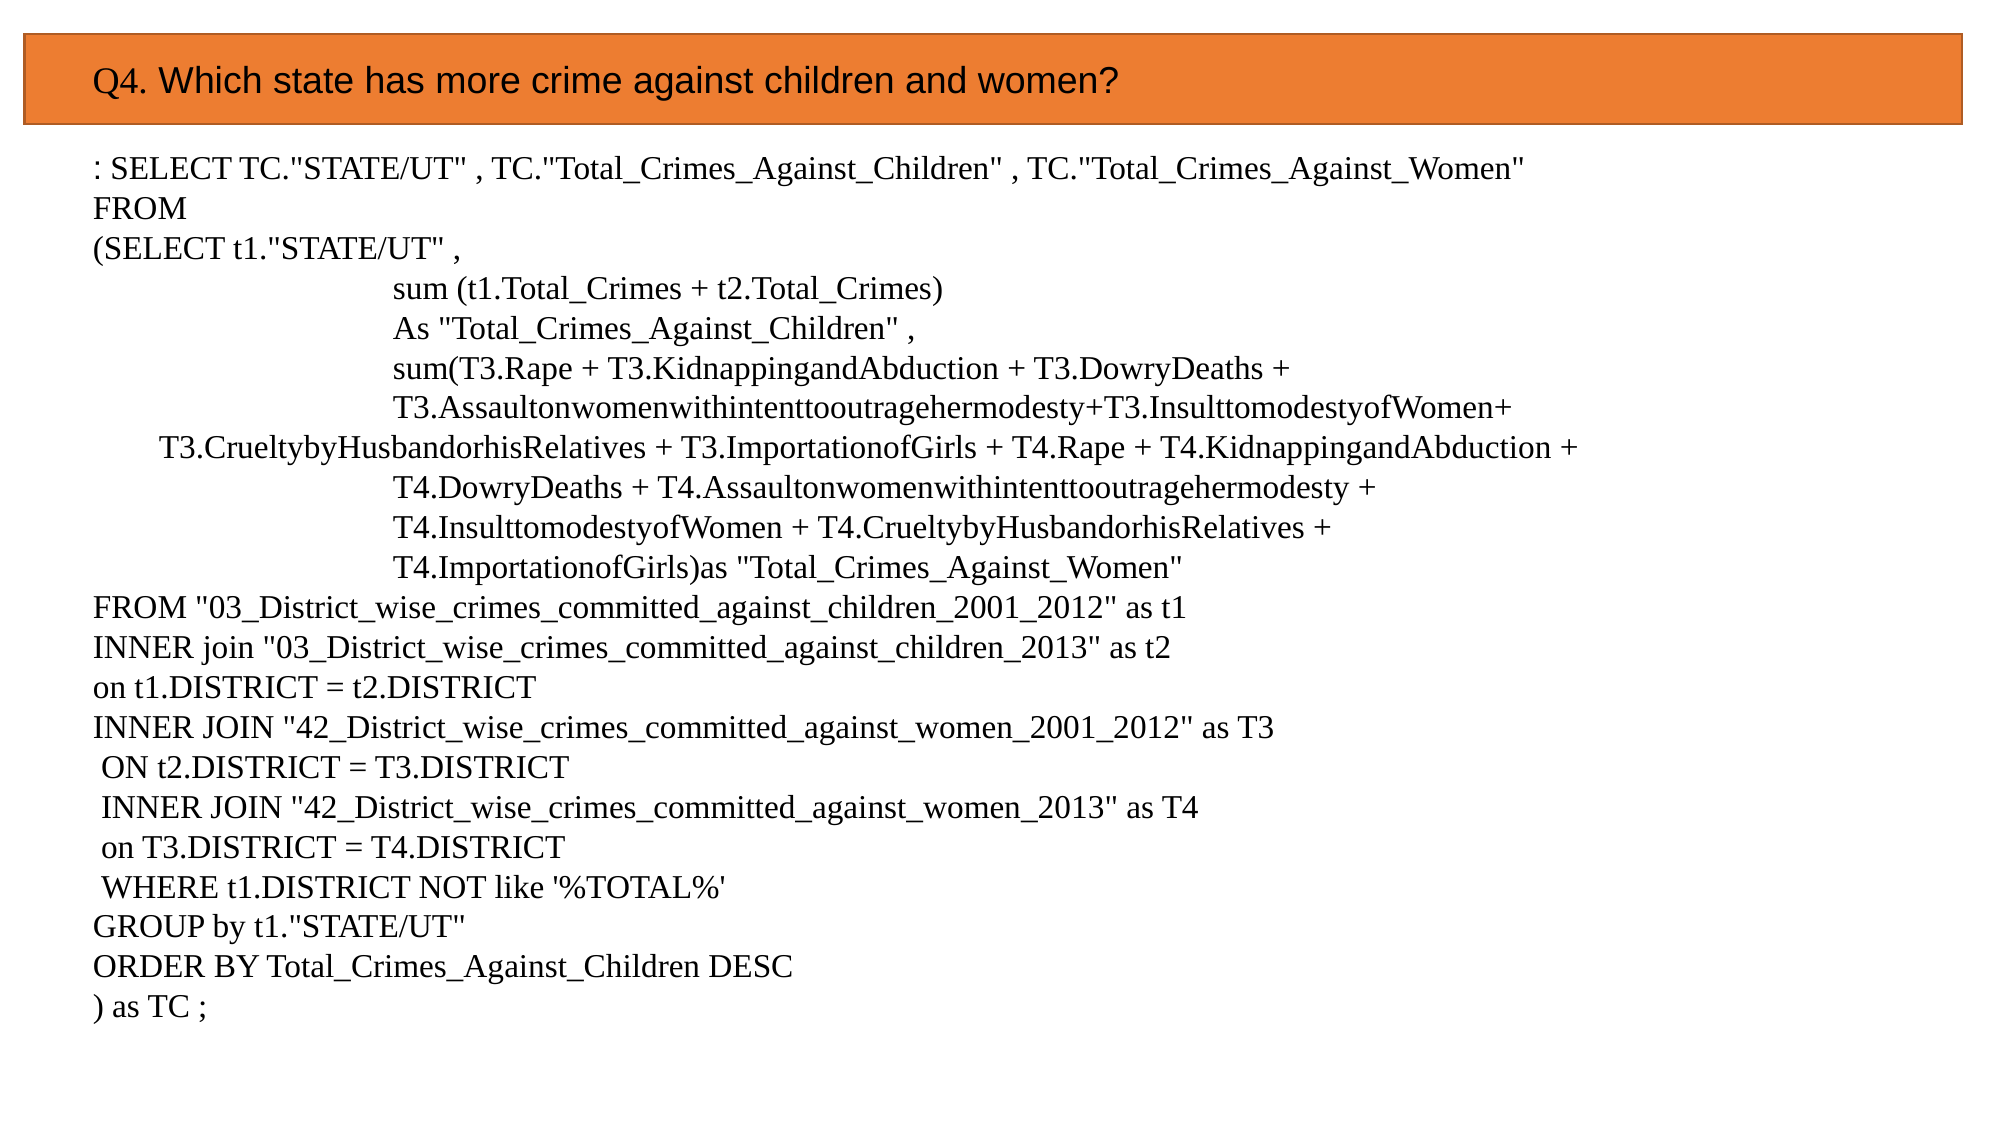

Q4. Which state has more crime against children and women?
: SELECT TC."STATE/UT" , TC."Total_Crimes_Against_Children" , TC."Total_Crimes_Against_Women"
FROM
(SELECT t1."STATE/UT" ,
		sum (t1.Total_Crimes + t2.Total_Crimes)
		As "Total_Crimes_Against_Children" ,
		sum(T3.Rape + T3.KidnappingandAbduction + T3.DowryDeaths +
		T3.Assaultonwomenwithintenttooutragehermodesty+T3.InsulttomodestyofWomen+
        T3.CrueltybyHusbandorhisRelatives + T3.ImportationofGirls + T4.Rape + T4.KidnappingandAbduction +
		T4.DowryDeaths + T4.Assaultonwomenwithintenttooutragehermodesty +
		T4.InsulttomodestyofWomen + T4.CrueltybyHusbandorhisRelatives +
		T4.ImportationofGirls)as "Total_Crimes_Against_Women"
FROM "03_District_wise_crimes_committed_against_children_2001_2012" as t1
INNER join "03_District_wise_crimes_committed_against_children_2013" as t2
on t1.DISTRICT = t2.DISTRICT
INNER JOIN "42_District_wise_crimes_committed_against_women_2001_2012" as T3
 ON t2.DISTRICT = T3.DISTRICT
 INNER JOIN "42_District_wise_crimes_committed_against_women_2013" as T4
 on T3.DISTRICT = T4.DISTRICT
 WHERE t1.DISTRICT NOT like '%TOTAL%'
GROUP by t1."STATE/UT"
ORDER BY Total_Crimes_Against_Children DESC
) as TC ;